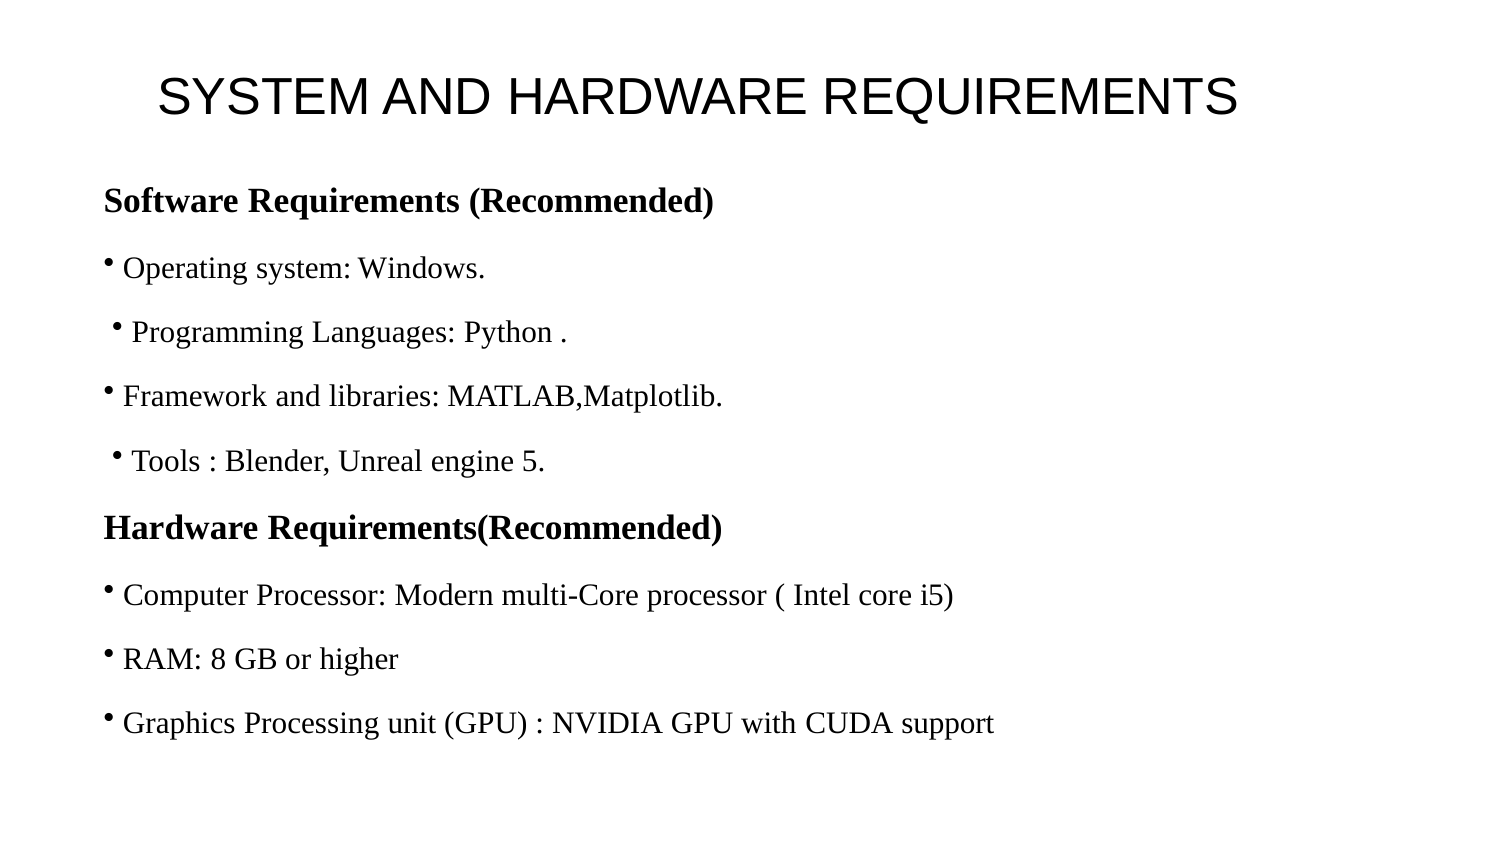

# SYSTEM AND HARDWARE REQUIREMENTS
Software Requirements (Recommended)
Operating system: Windows.
Programming Languages: Python .
Framework and libraries: MATLAB,Matplotlib.
Tools : Blender, Unreal engine 5.
Hardware Requirements(Recommended)
Computer Processor: Modern multi-Core processor ( Intel core i5)
RAM: 8 GB or higher
Graphics Processing unit (GPU) : NVIDIA GPU with CUDA support